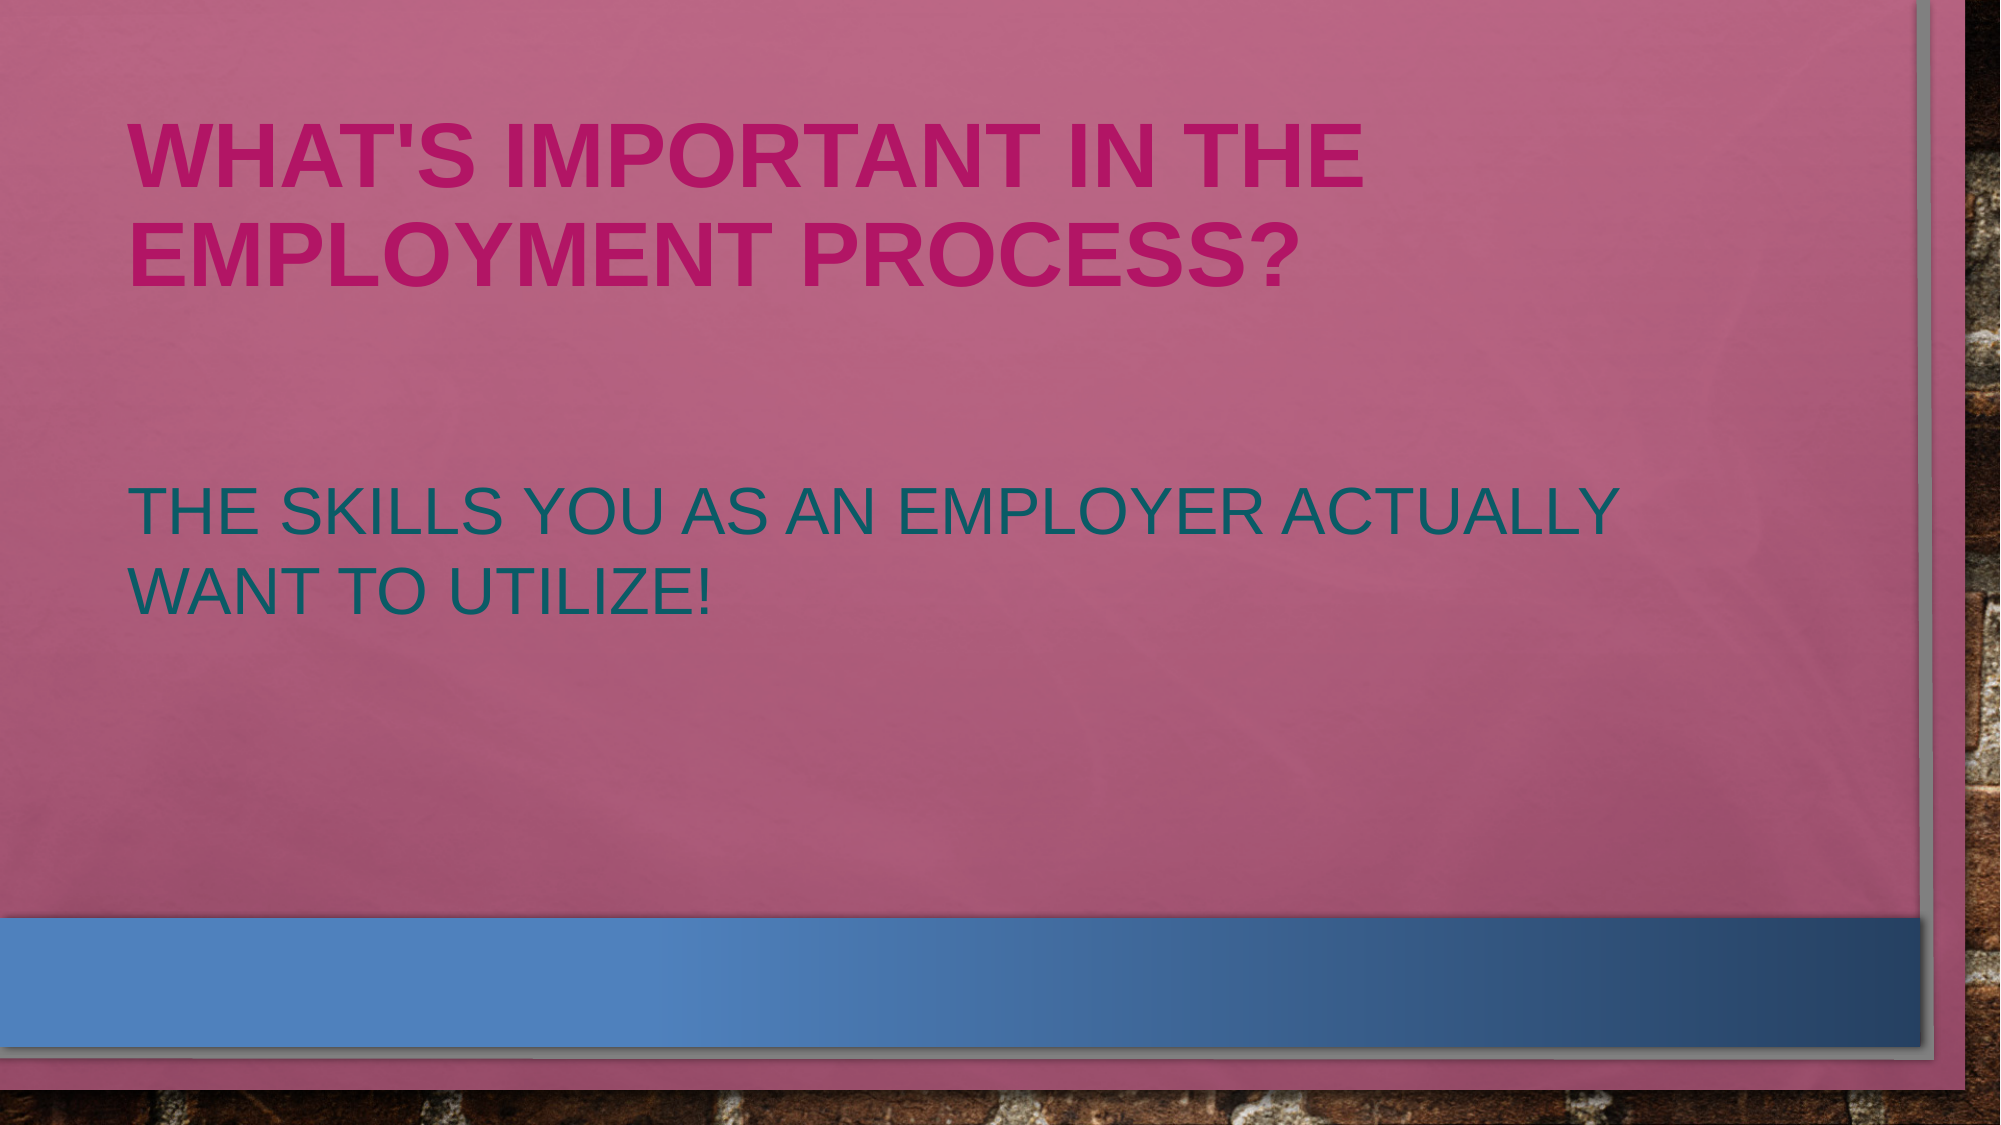

What's important in the employment process?
The skills you as an employer actually want to utilize!